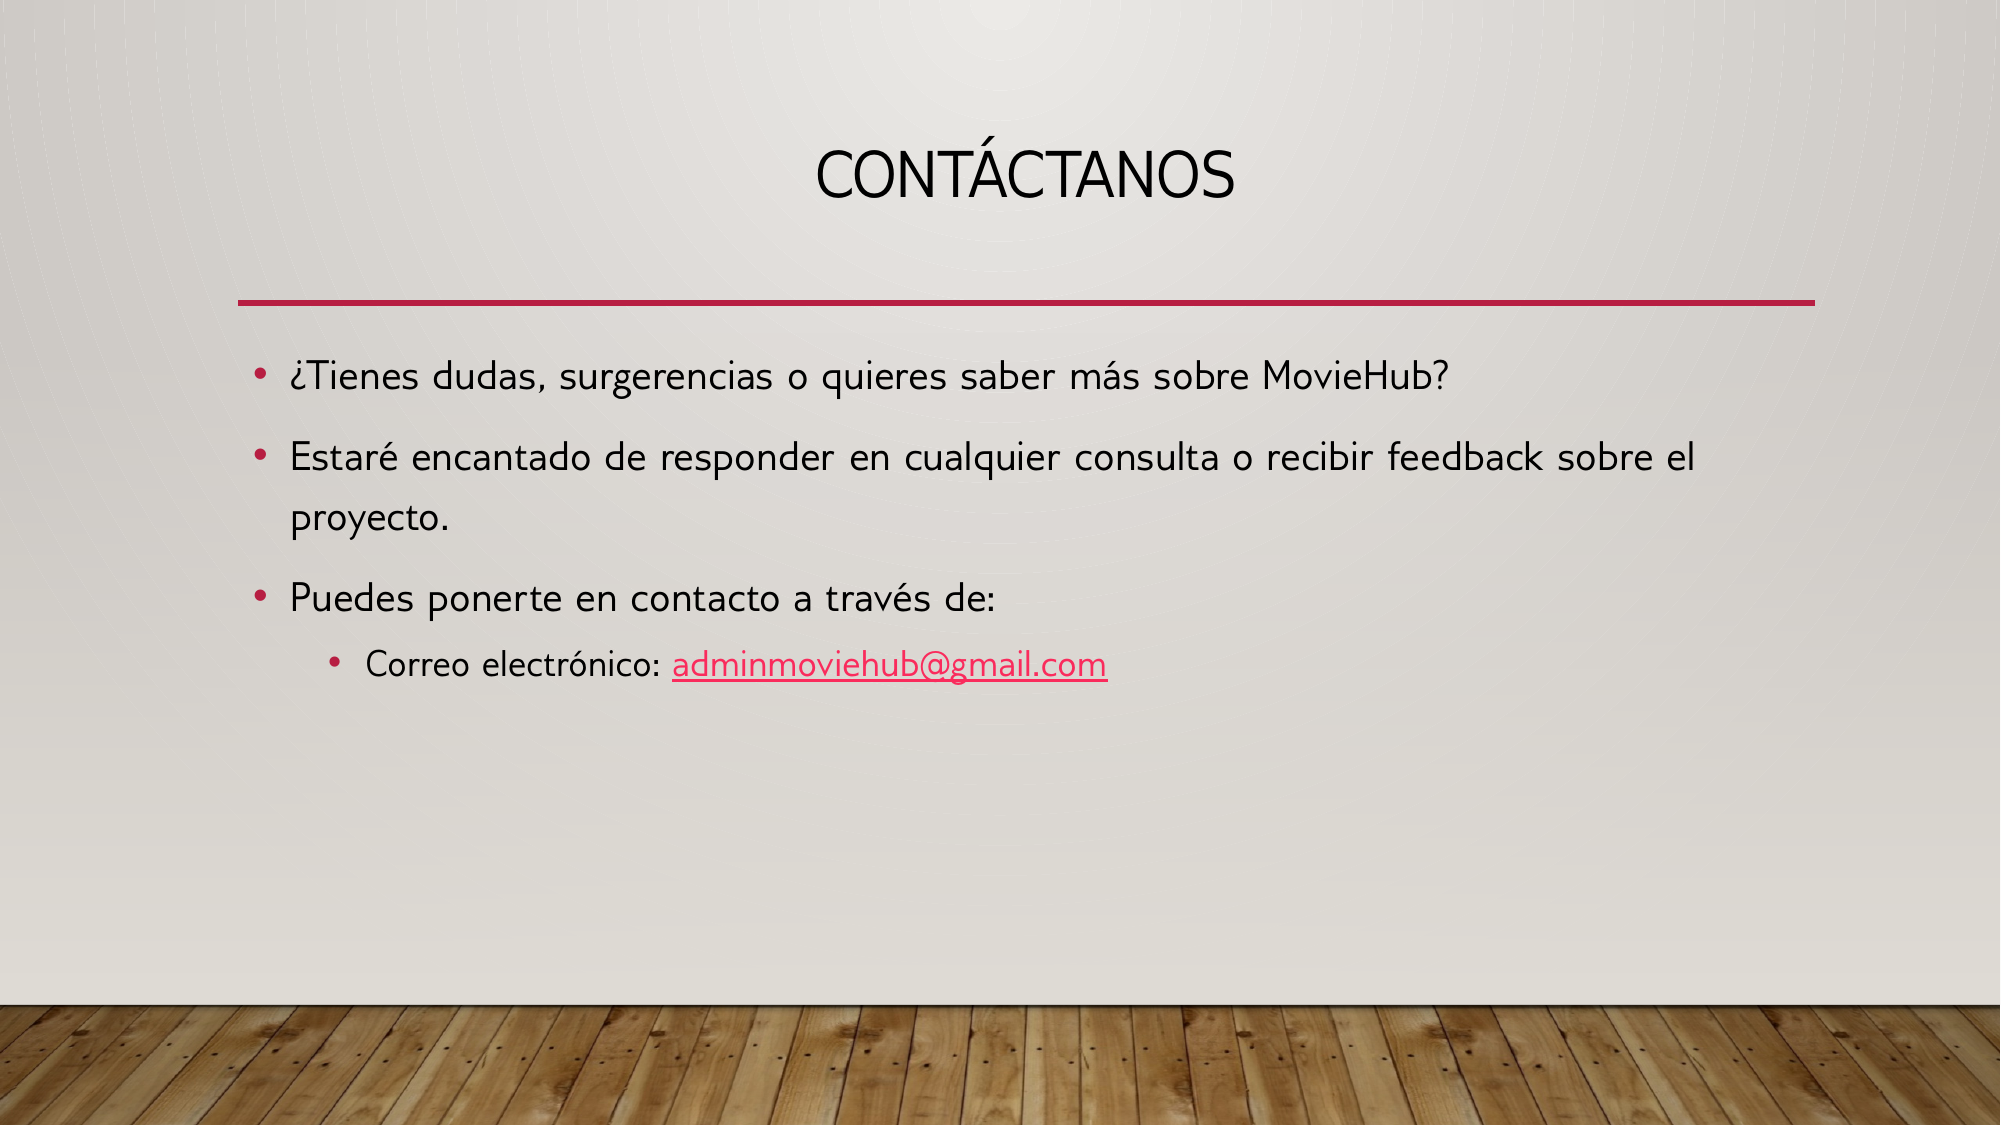

# Contáctanos
¿Tienes dudas, surgerencias o quieres saber más sobre MovieHub?
Estaré encantado de responder en cualquier consulta o recibir feedback sobre el proyecto.
Puedes ponerte en contacto a través de:
Correo electrónico: adminmoviehub@gmail.com